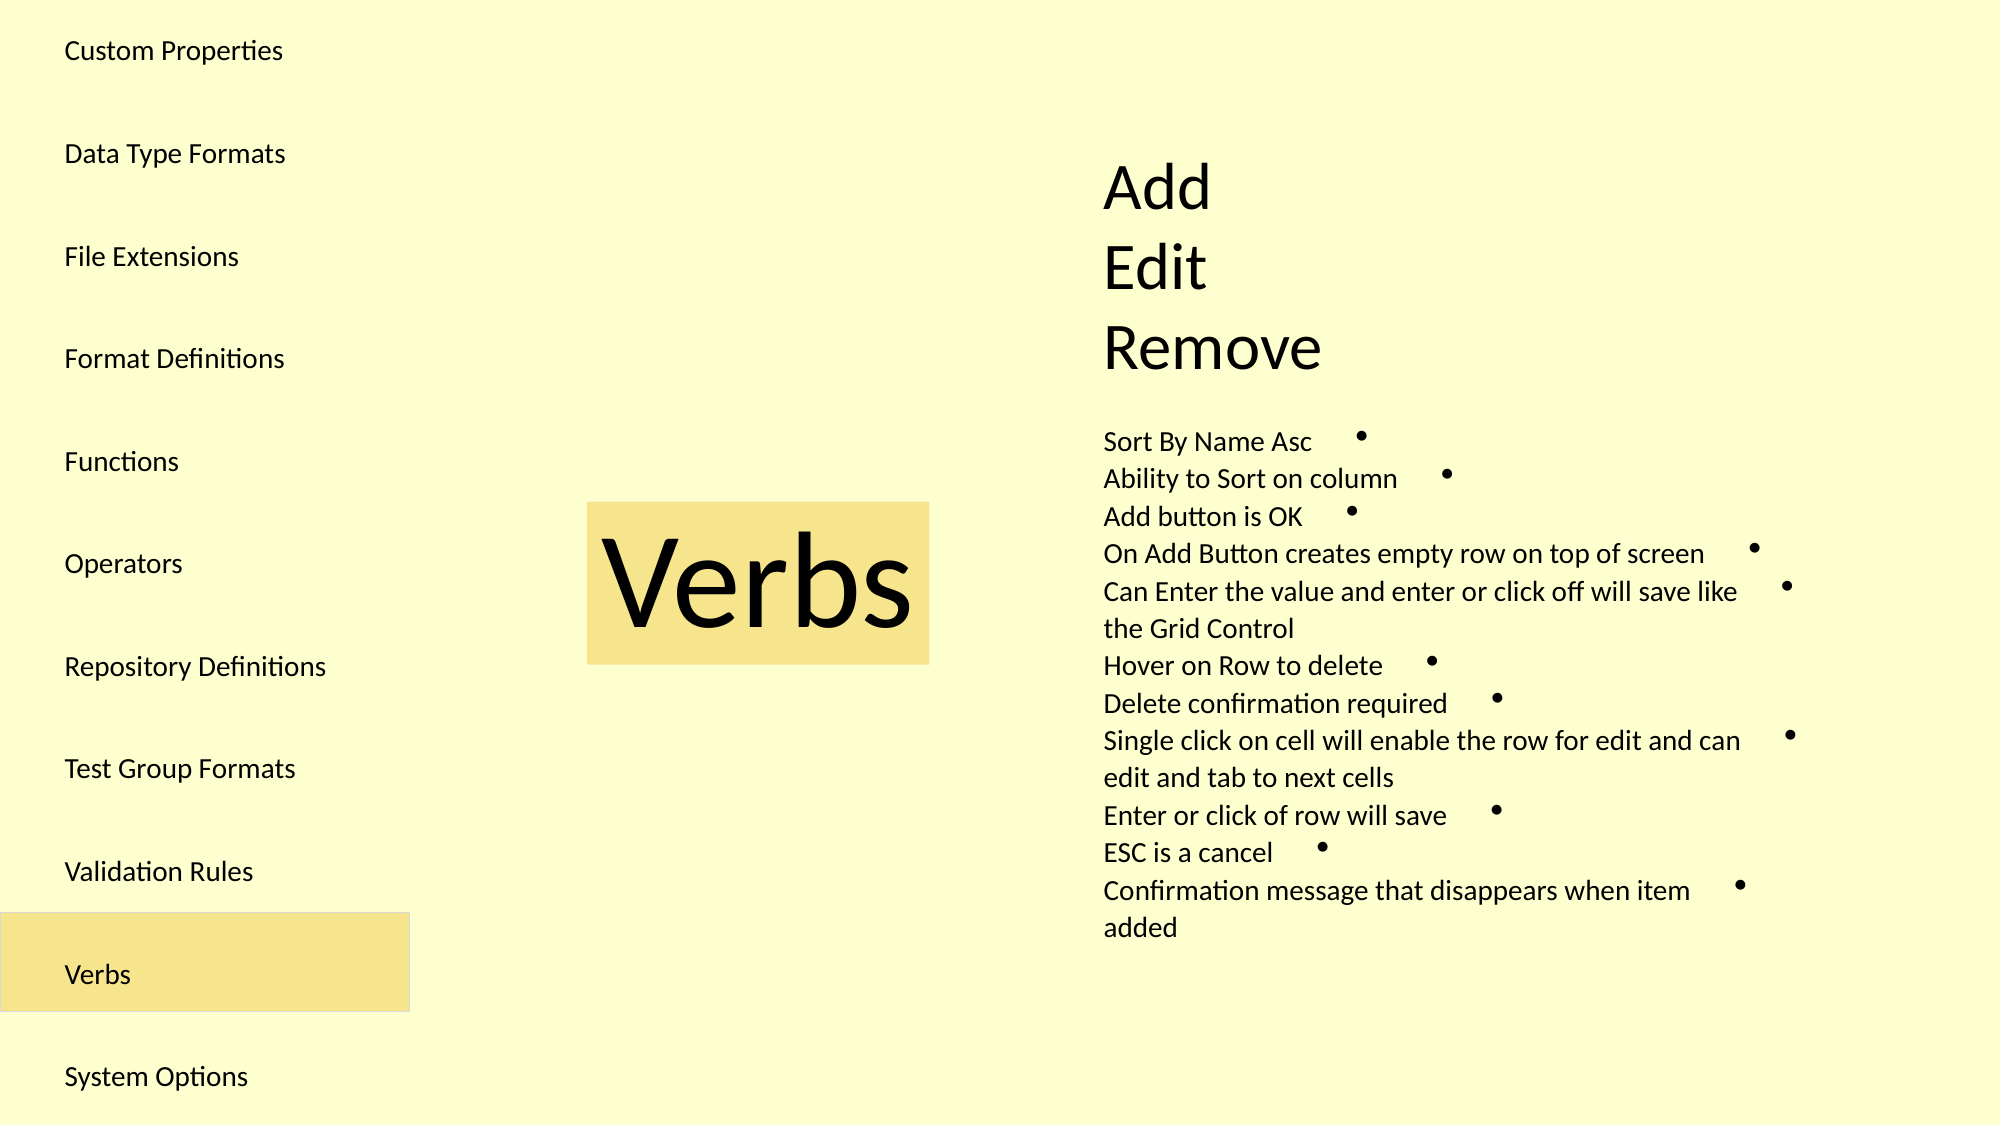

Custom Properties
Data Type Formats
File Extensions
Format Definitions
Functions
Operators
Repository Definitions
Test Group Formats
Validation Rules
Verbs
System Options
Add
Edit
Remove

Sort By Name Asc
Ability to Sort on column
Add button is OK
On Add Button creates empty row on top of screen
Can Enter the value and enter or click off will save like the Grid Control
Hover on Row to delete
Delete confirmation required
Single click on cell will enable the row for edit and can edit and tab to next cells
Enter or click of row will save
ESC is a cancel
Confirmation message that disappears when item added
Verbs